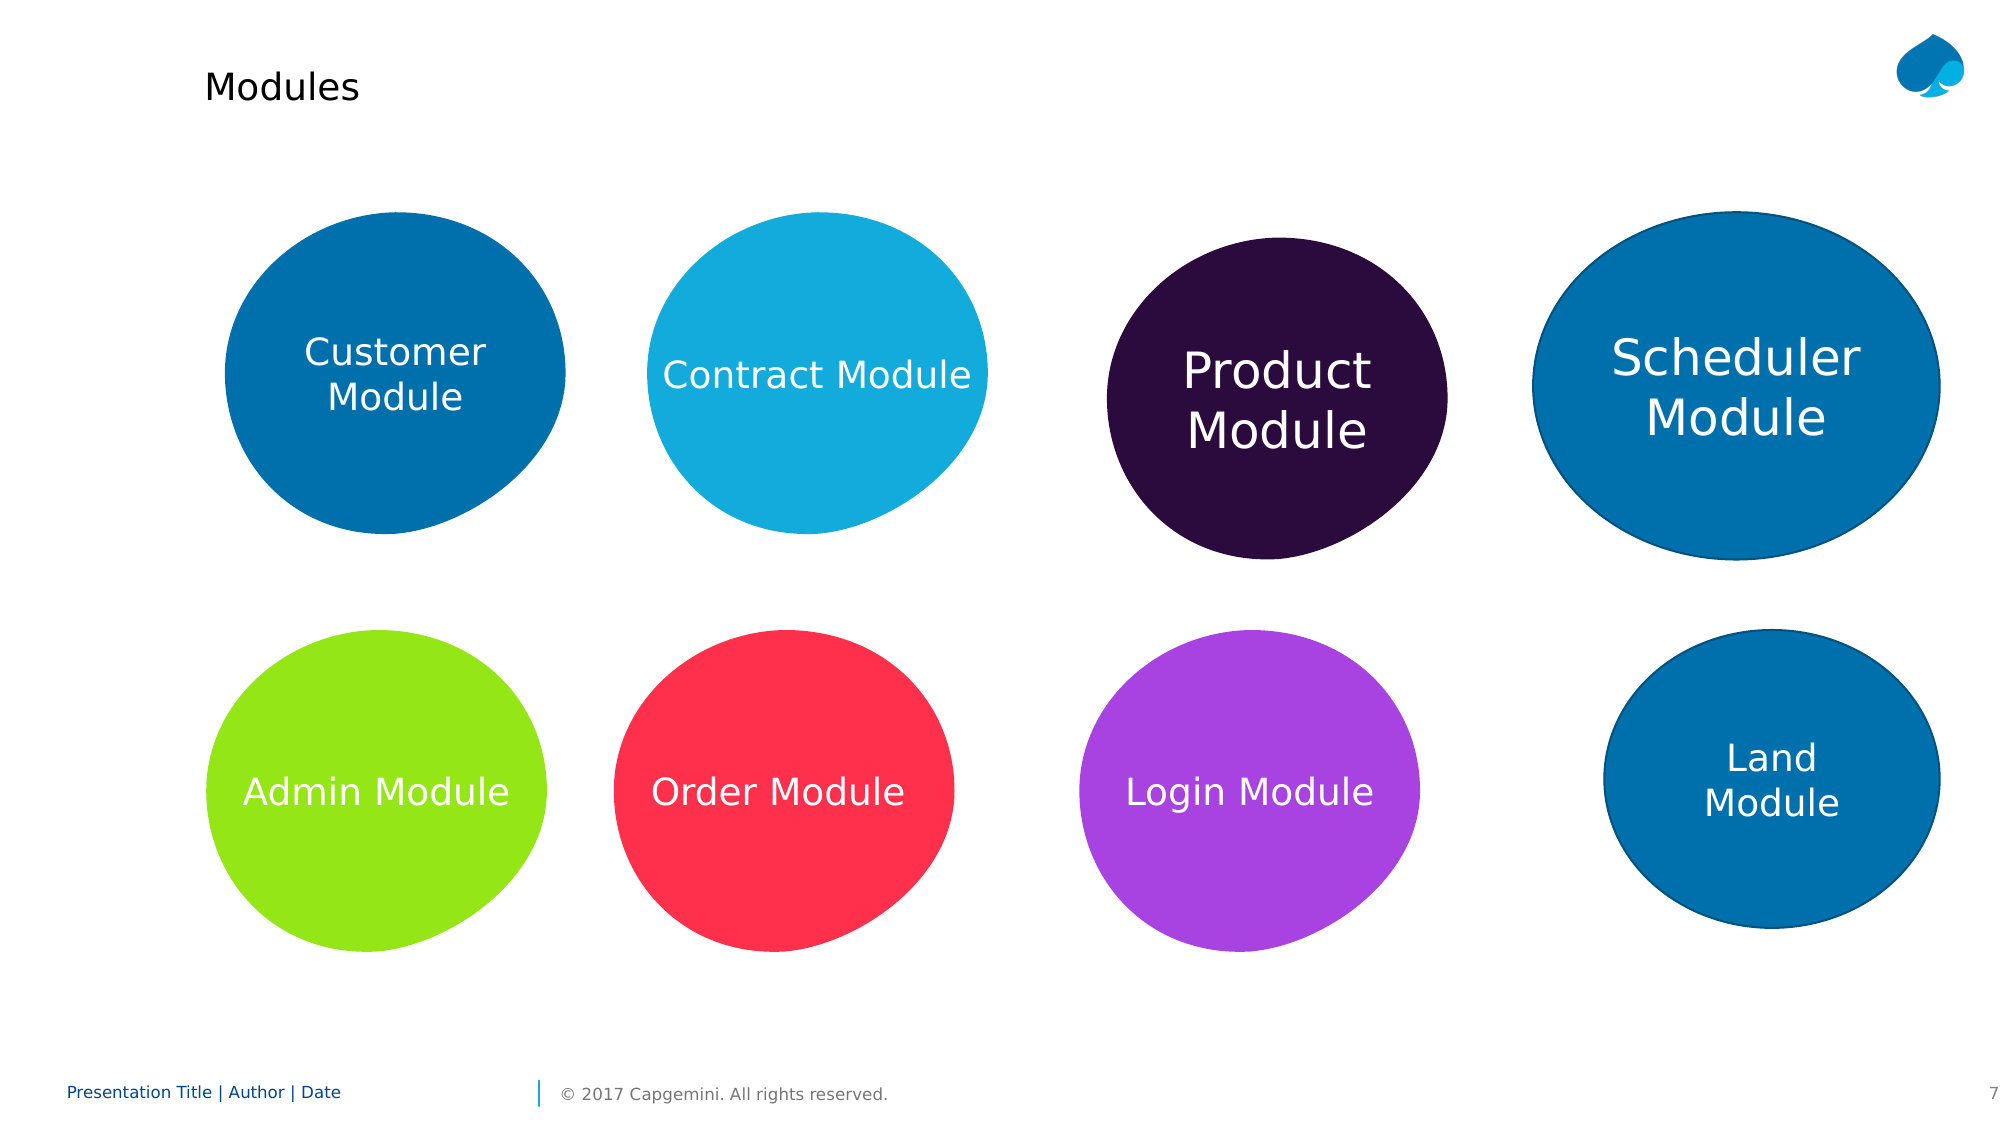

Modules
Customer Module
Contract Module

Scheduler Module

Product Module
Admin Module
Order Module
Login Module
Land Module